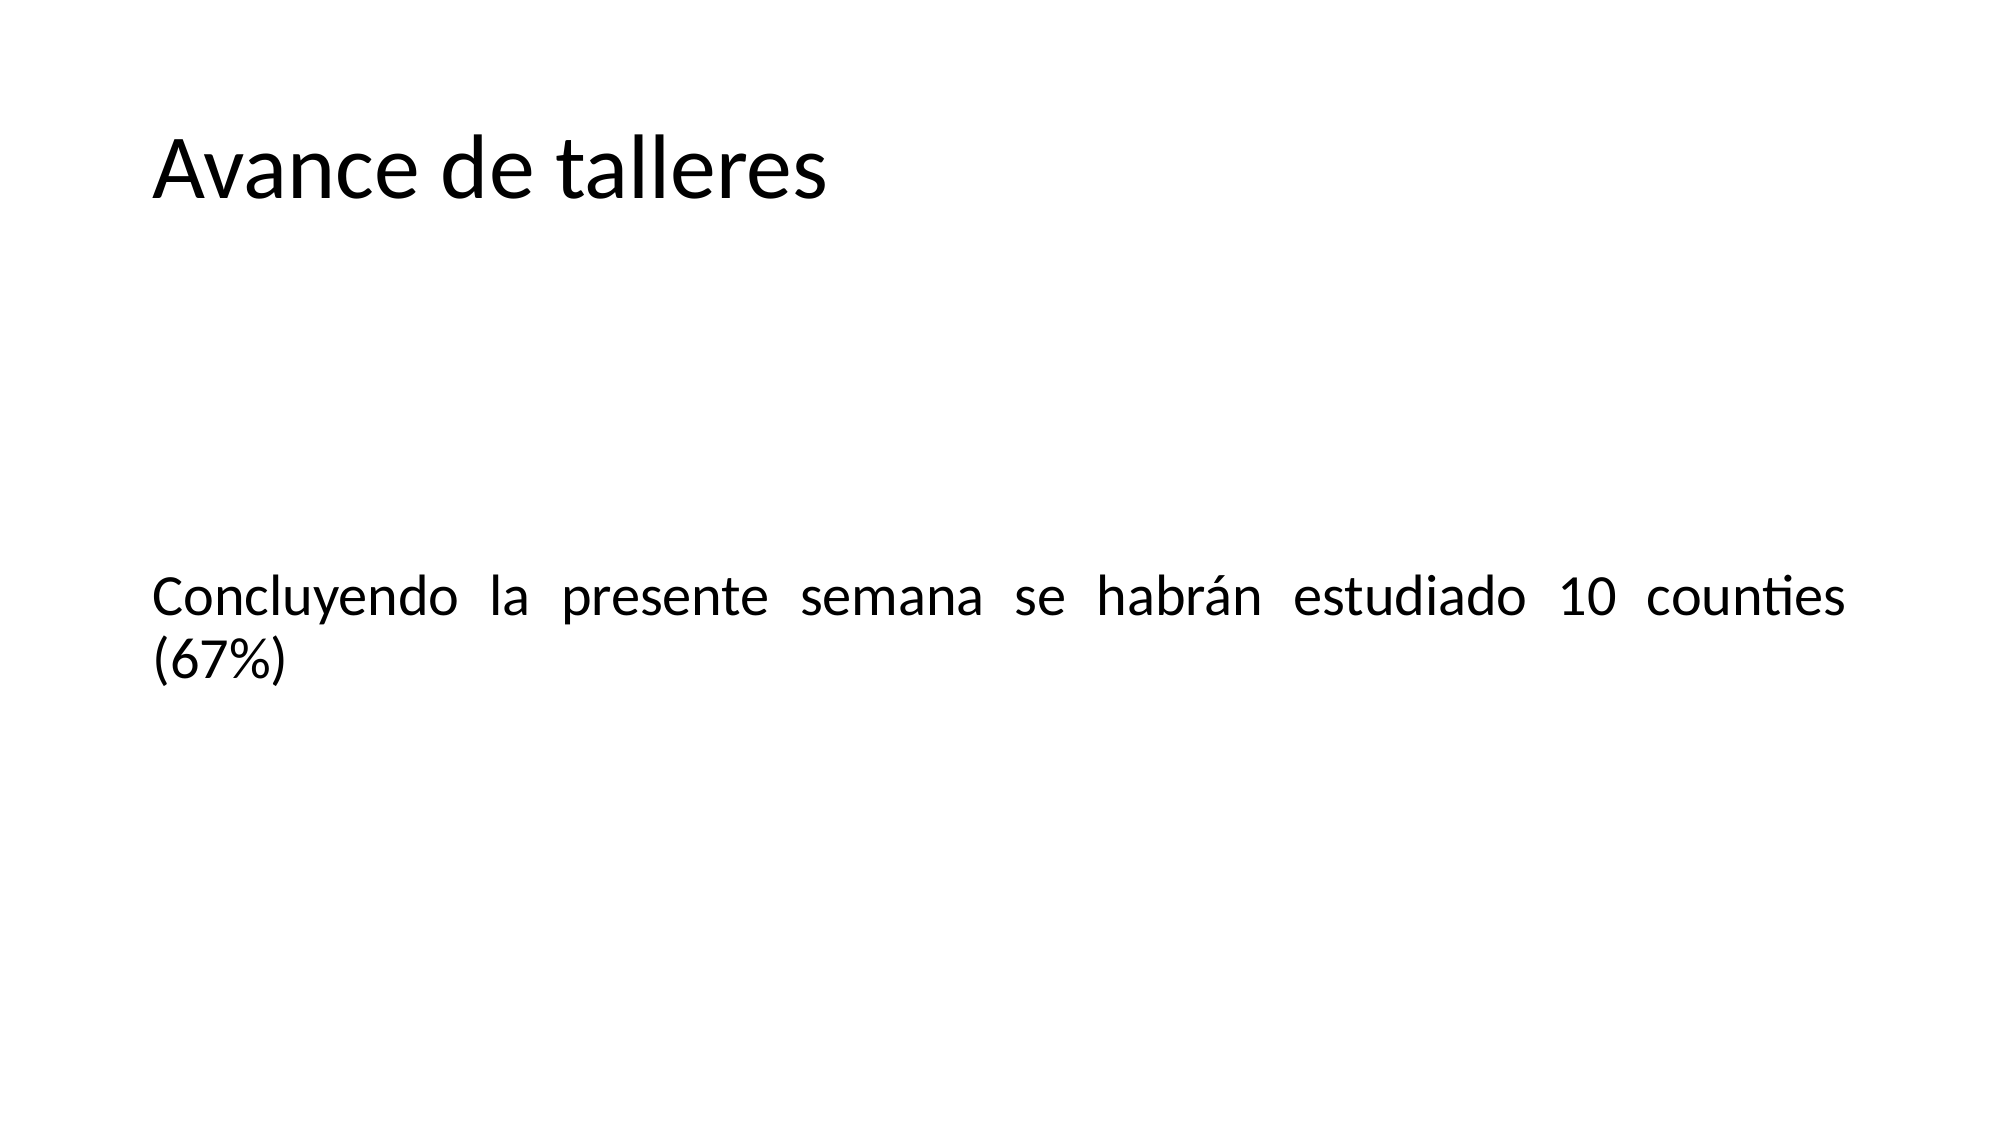

# Avance de talleres

Concluyendo la presente semana se habrán estudiado 10 counties (67%)